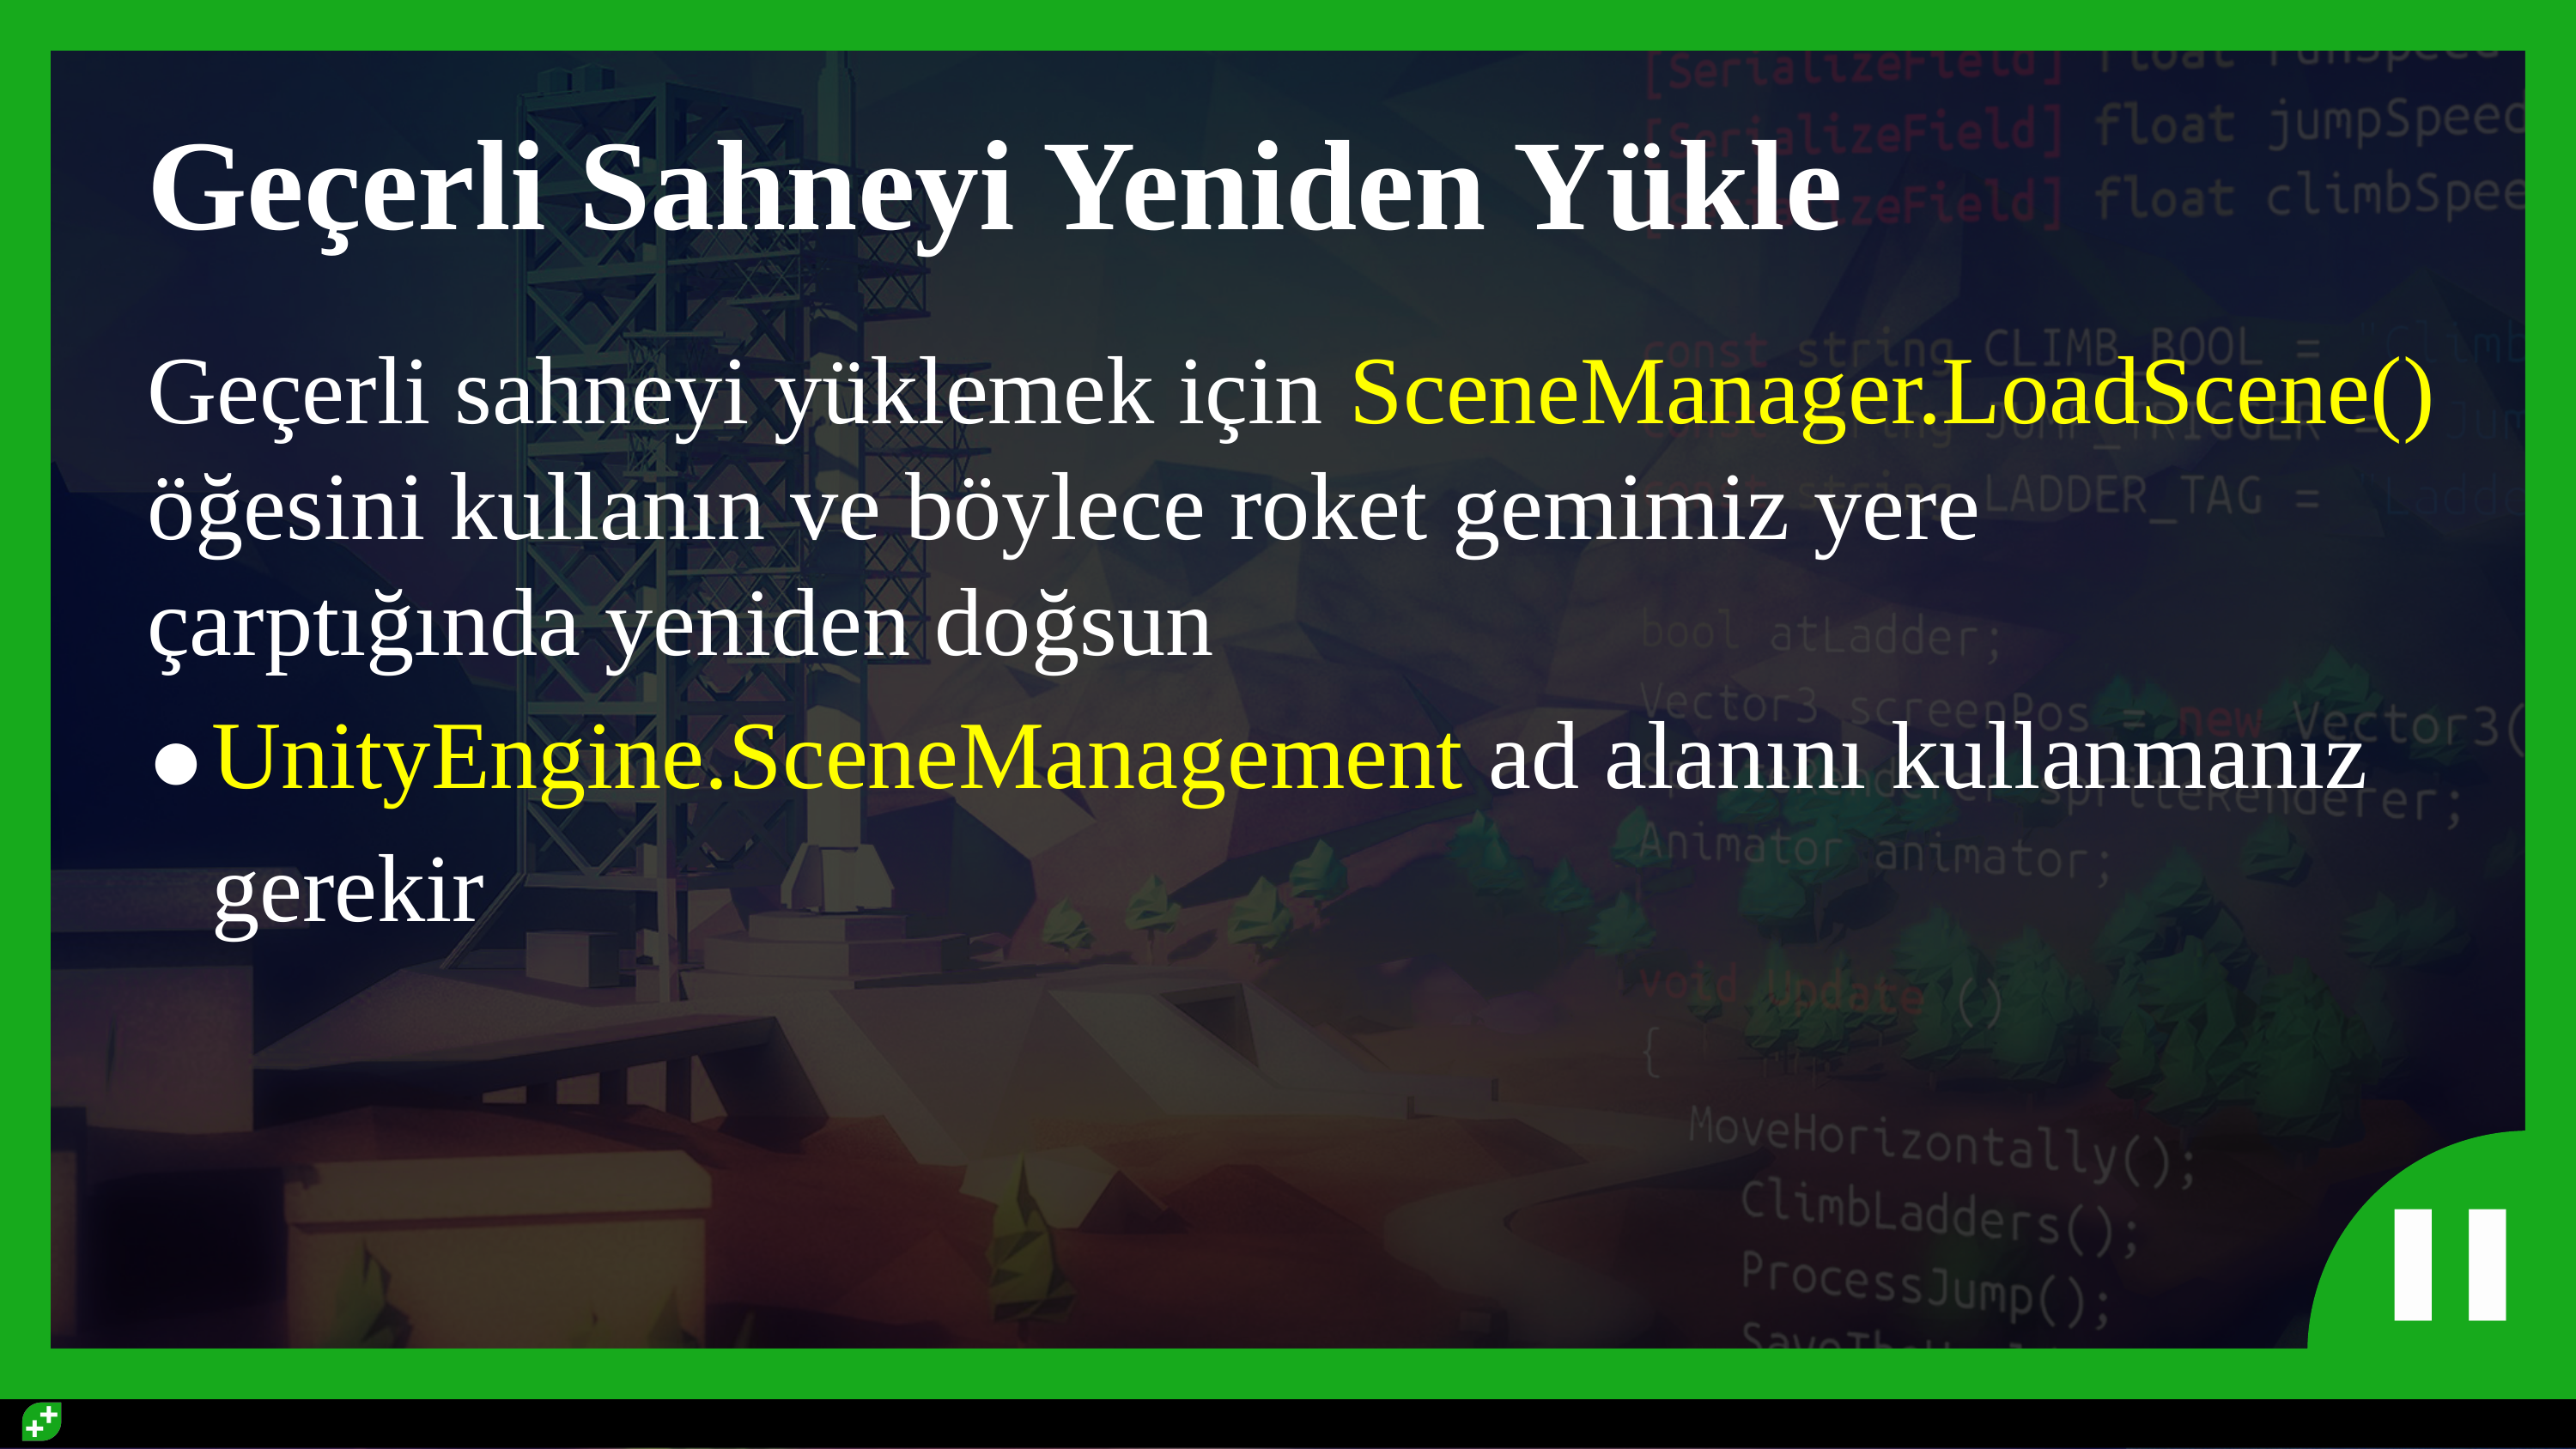

# Geçerli Sahneyi Yeniden Yükle
Geçerli sahneyi yüklemek için SceneManager.LoadScene() öğesini kullanın ve böylece roket gemimiz yere çarptığında yeniden doğsun
UnityEngine.SceneManagement ad alanını kullanmanız gerekir